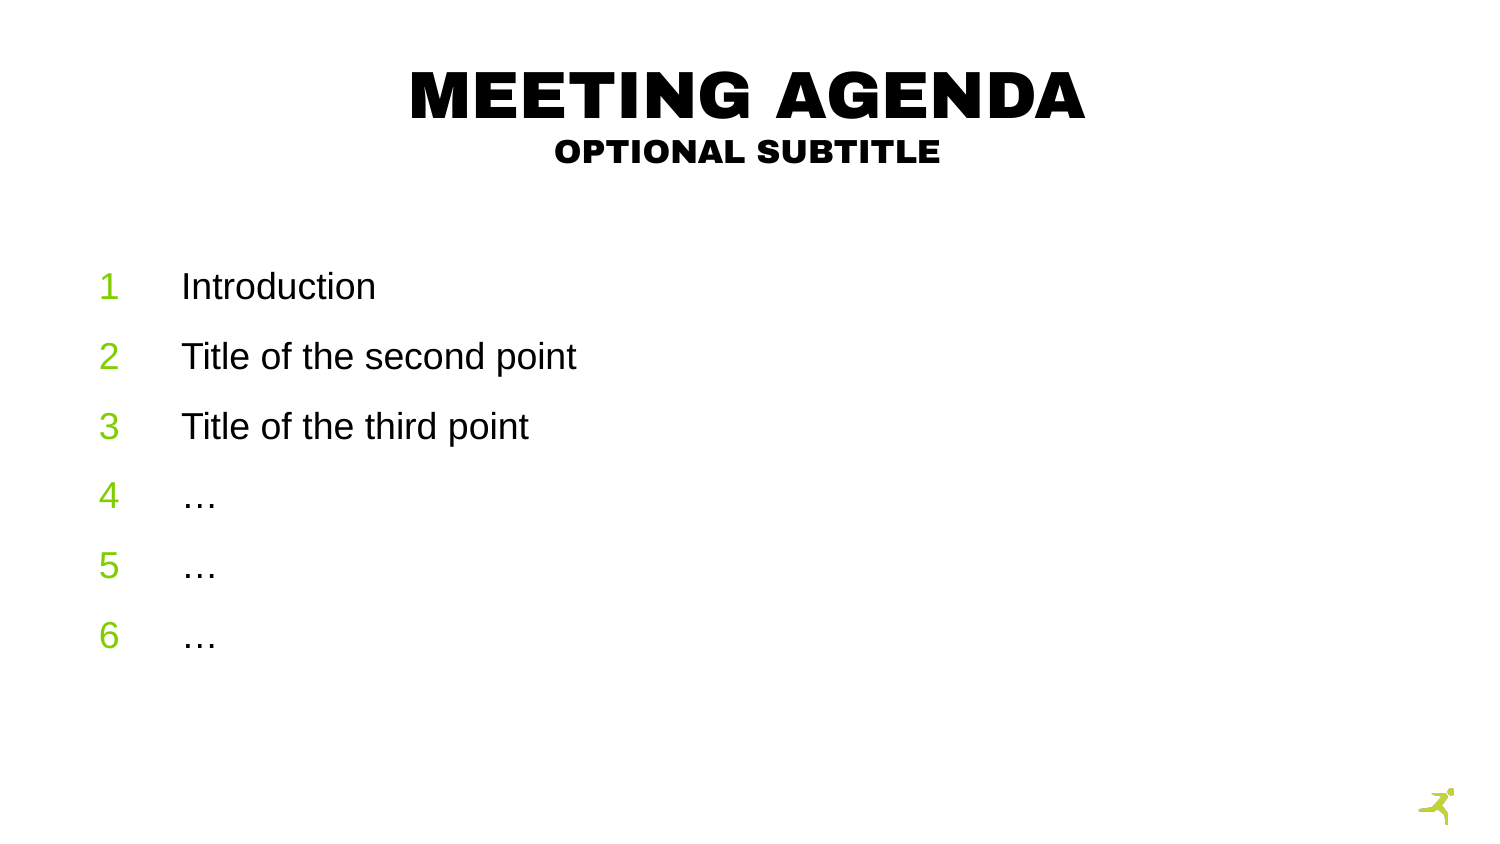

# Meeting agenda
Optional subtitle
Introduction
Title of the second point
Title of the third point
…
…
…